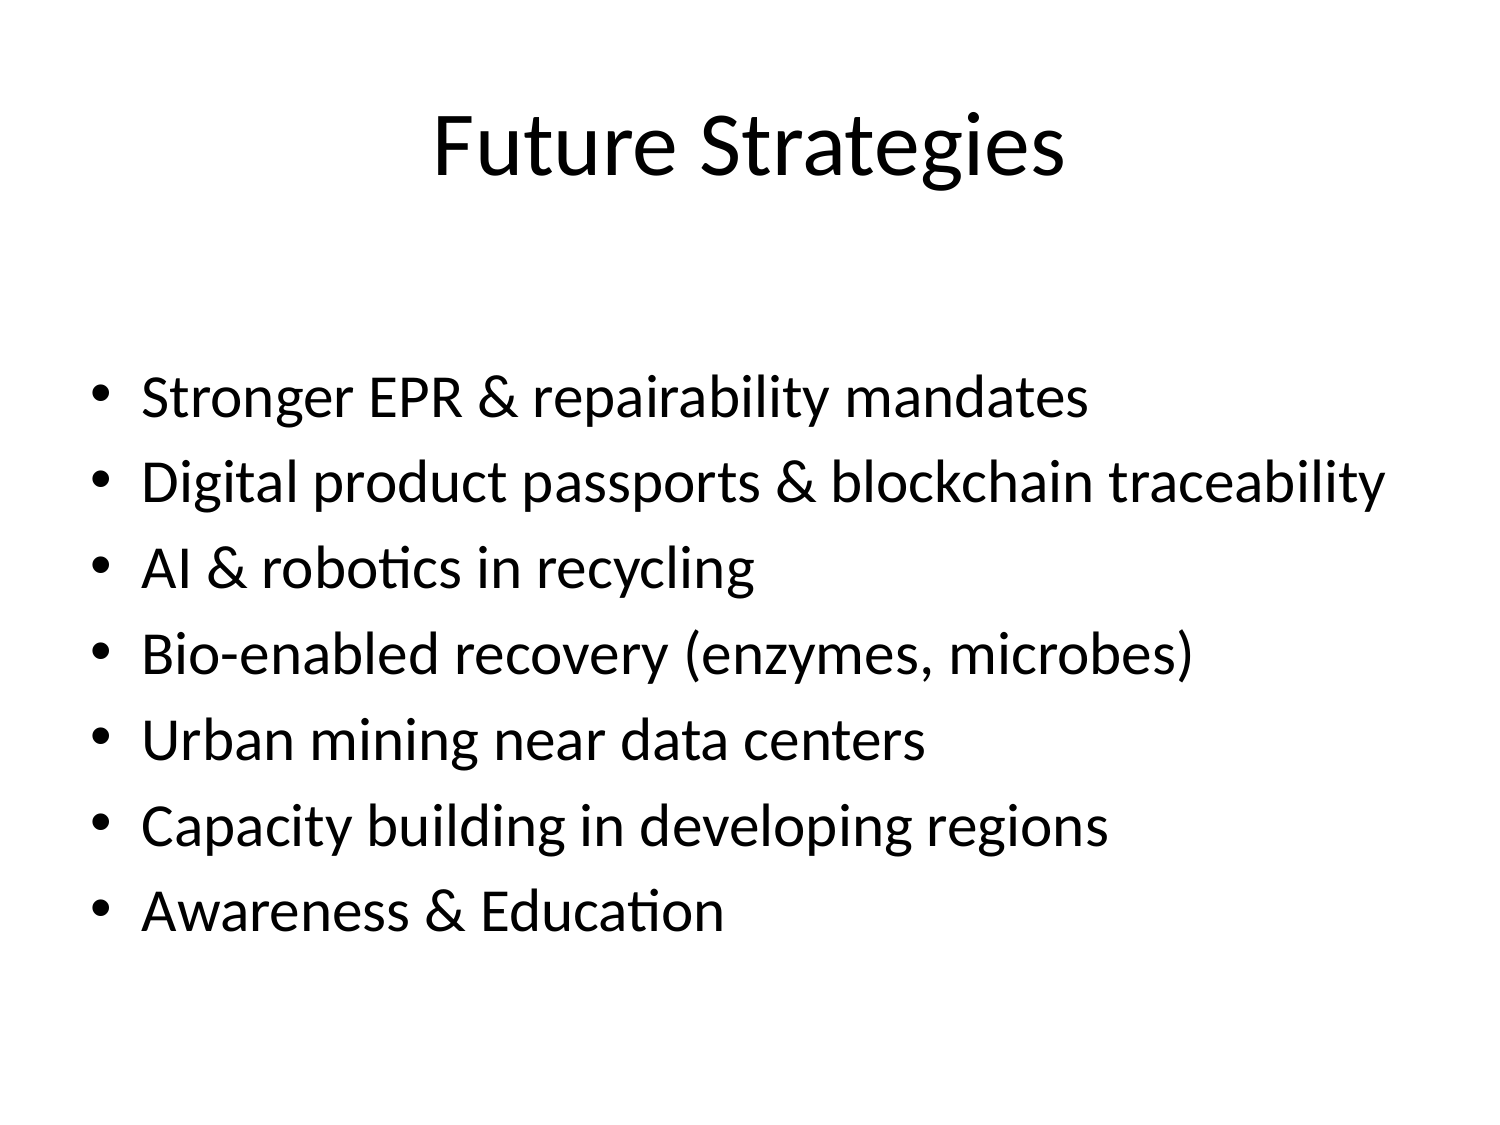

Future Strategies

Stronger EPR & repairability mandates
Digital product passports & blockchain traceability
AI & robotics in recycling
Bio-enabled recovery (enzymes, microbes)
Urban mining near data centers
Capacity building in developing regions
Awareness & Education